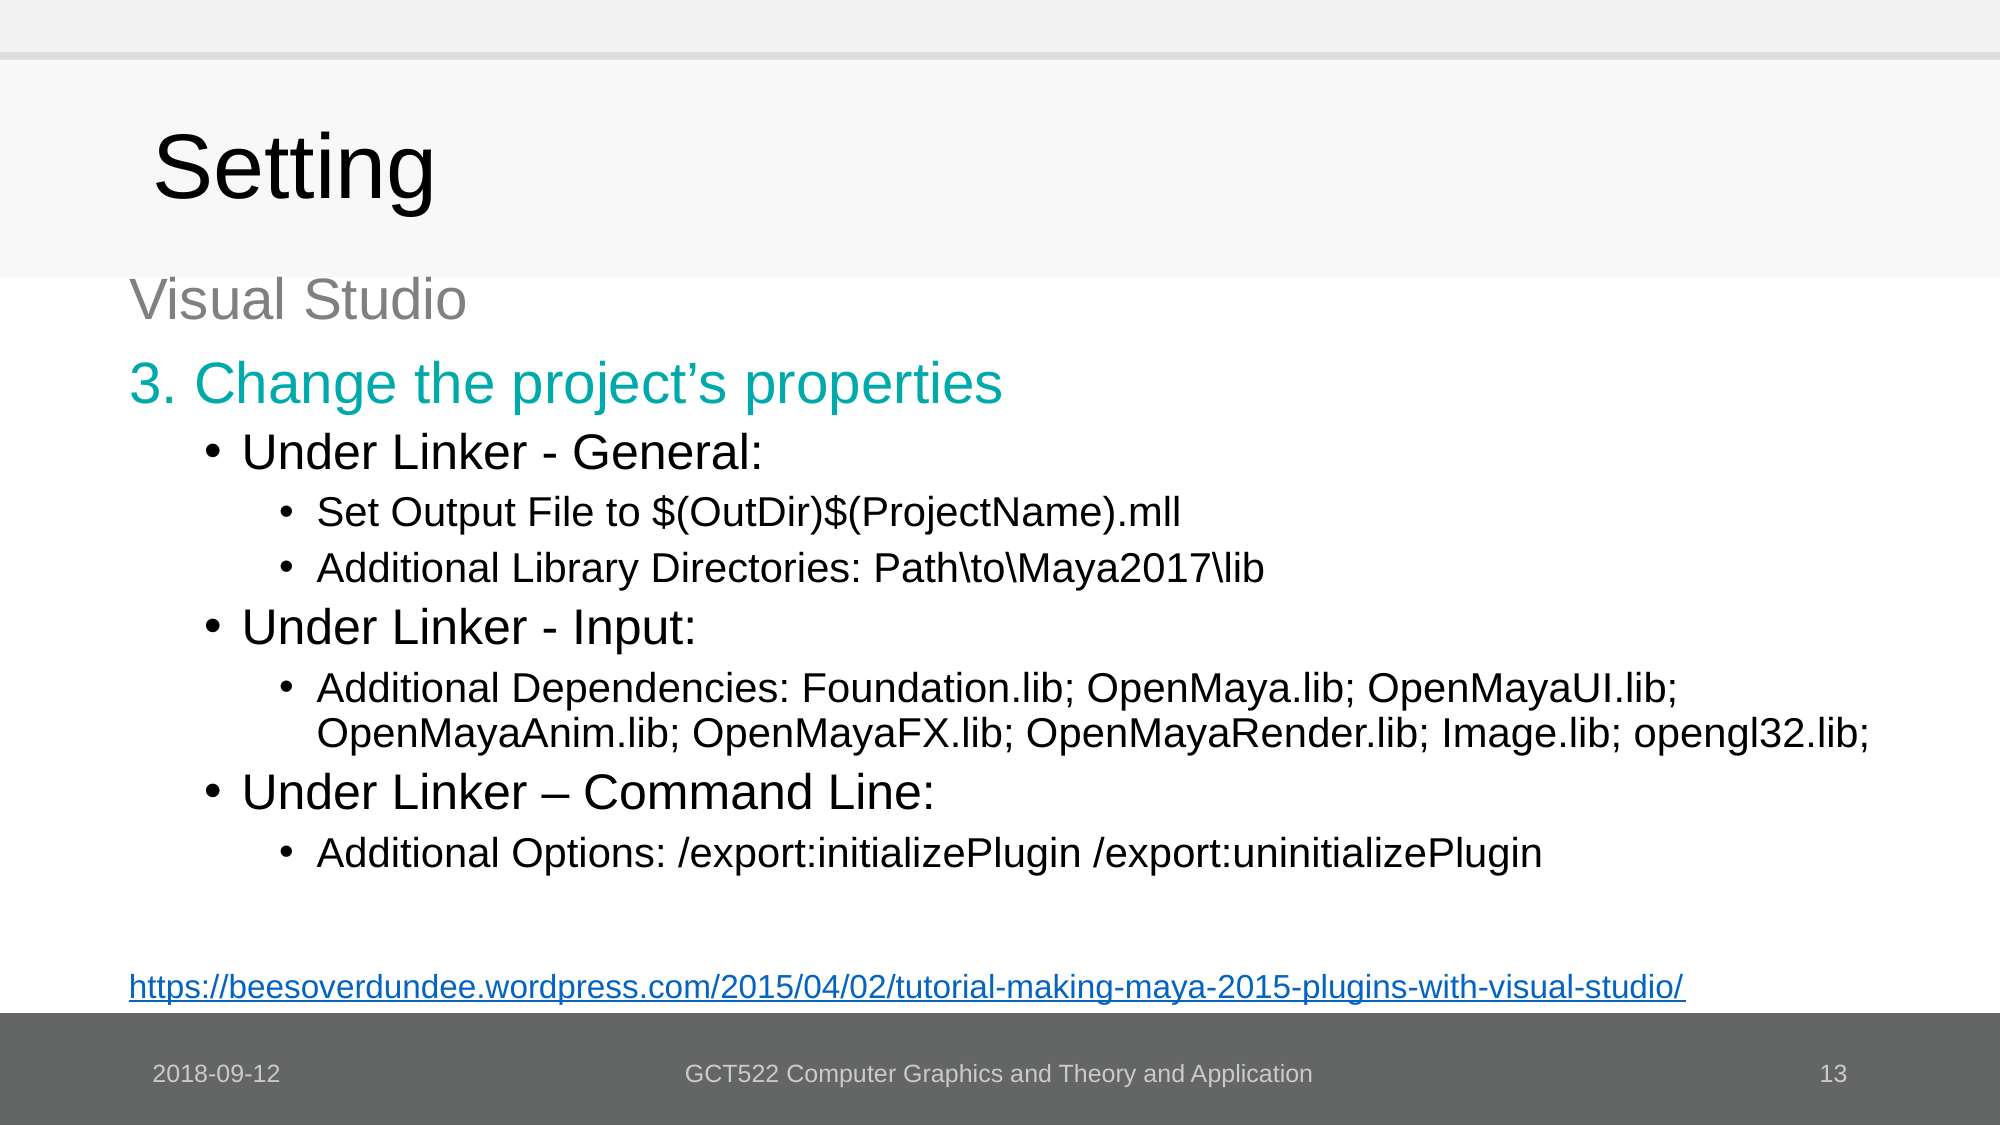

# Setting
Visual Studio
3. Change the project’s properties
Under Linker - General:
Set Output File to $(OutDir)$(ProjectName).mll
Additional Library Directories: Path\to\Maya2017\lib
Under Linker - Input:
Additional Dependencies: Foundation.lib; OpenMaya.lib; OpenMayaUI.lib; OpenMayaAnim.lib; OpenMayaFX.lib; OpenMayaRender.lib; Image.lib; opengl32.lib;
Under Linker – Command Line:
Additional Options: /export:initializePlugin /export:uninitializePlugin
https://beesoverdundee.wordpress.com/2015/04/02/tutorial-making-maya-2015-plugins-with-visual-studio/
2018-09-12
GCT522 Computer Graphics and Theory and Application
13